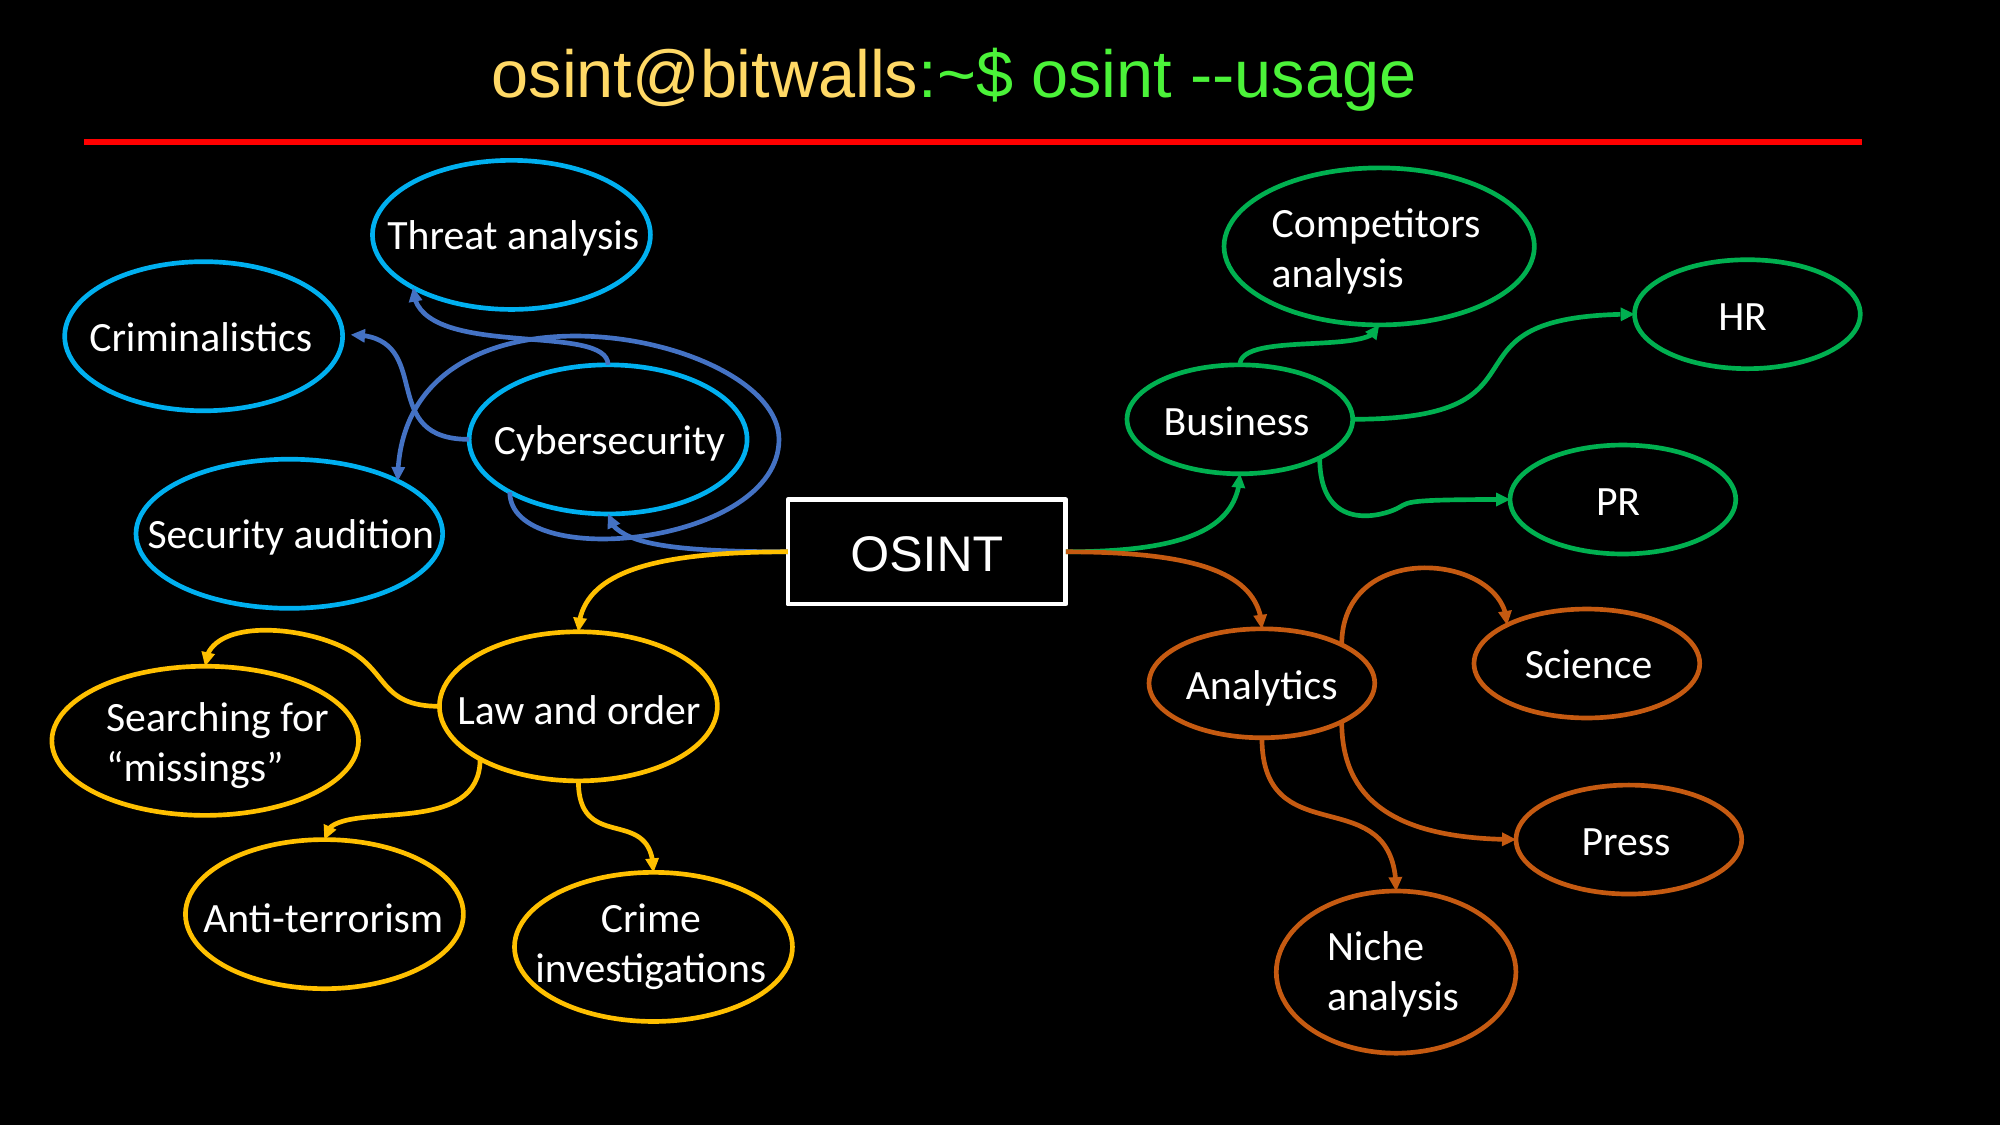

osint@bitwalls:~$ osint --usage
#

Competitors analysis
Threat analysis

HR

Criminalistics

Business
Cybersecurity

PR
Security audition

OSINT

Science

Analytics

Law and order
Searching for “missings”

Press

Anti-terrorism
Crime investigations

Niche analysis